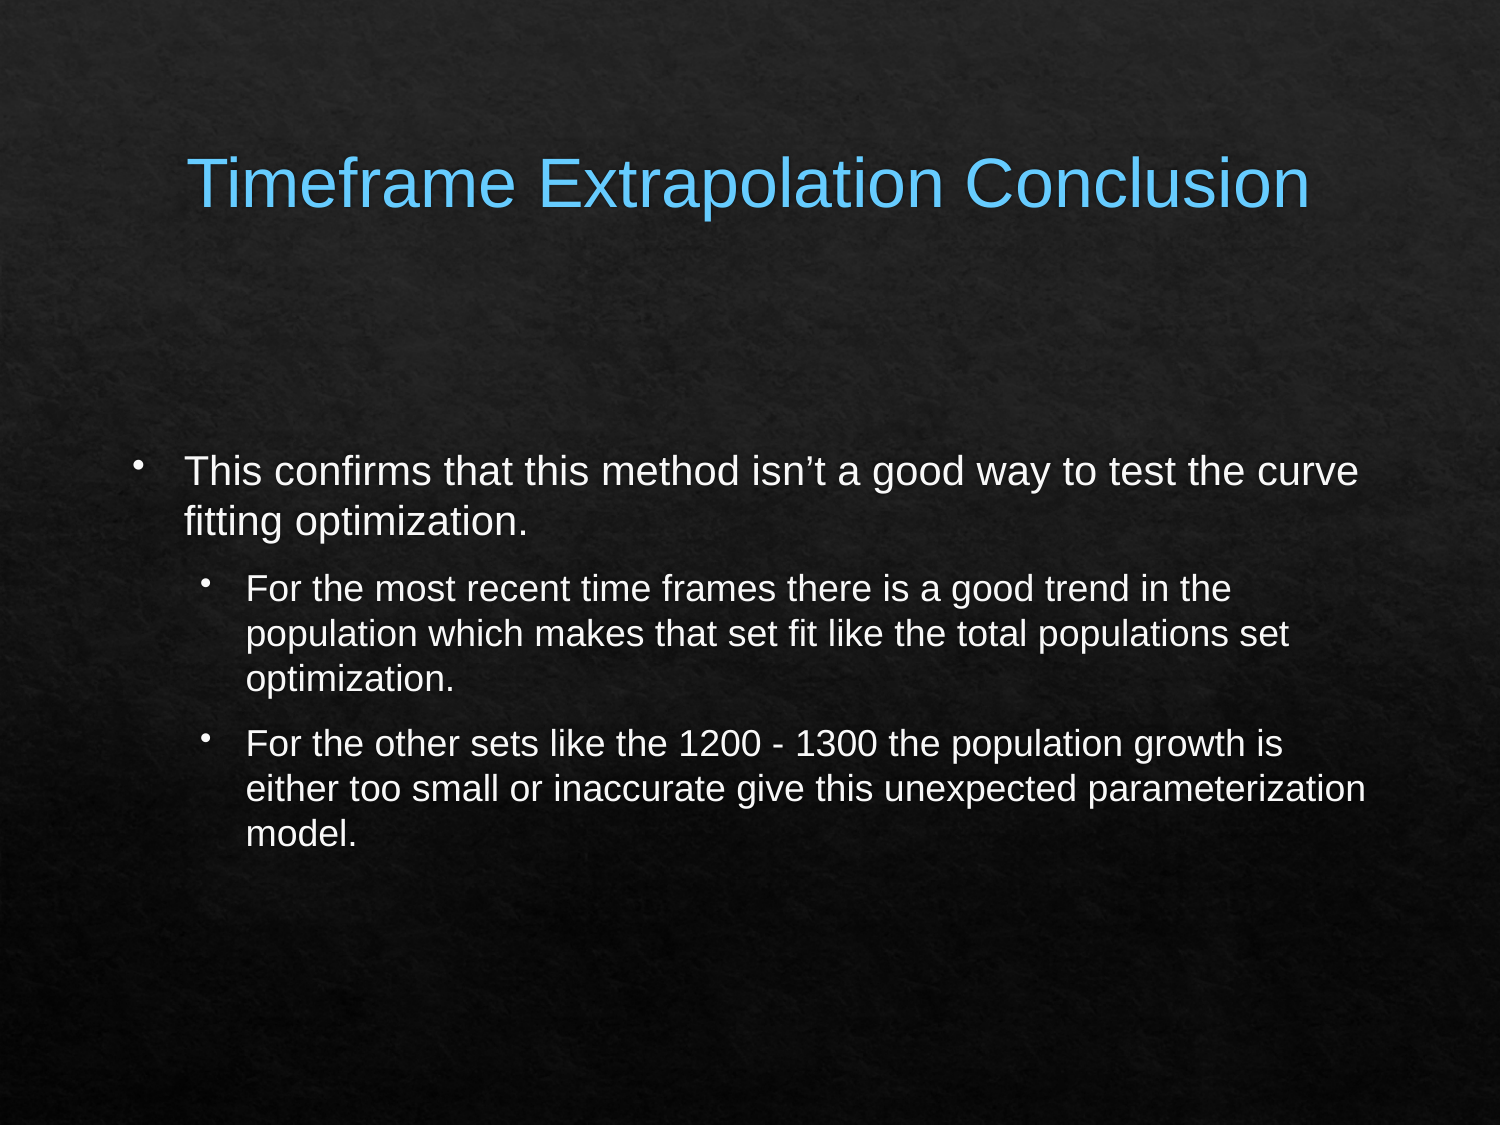

# Timeframe Extrapolation Conclusion
This confirms that this method isn’t a good way to test the curve fitting optimization.
For the most recent time frames there is a good trend in the population which makes that set fit like the total populations set optimization.
For the other sets like the 1200 - 1300 the population growth is either too small or inaccurate give this unexpected parameterization model.